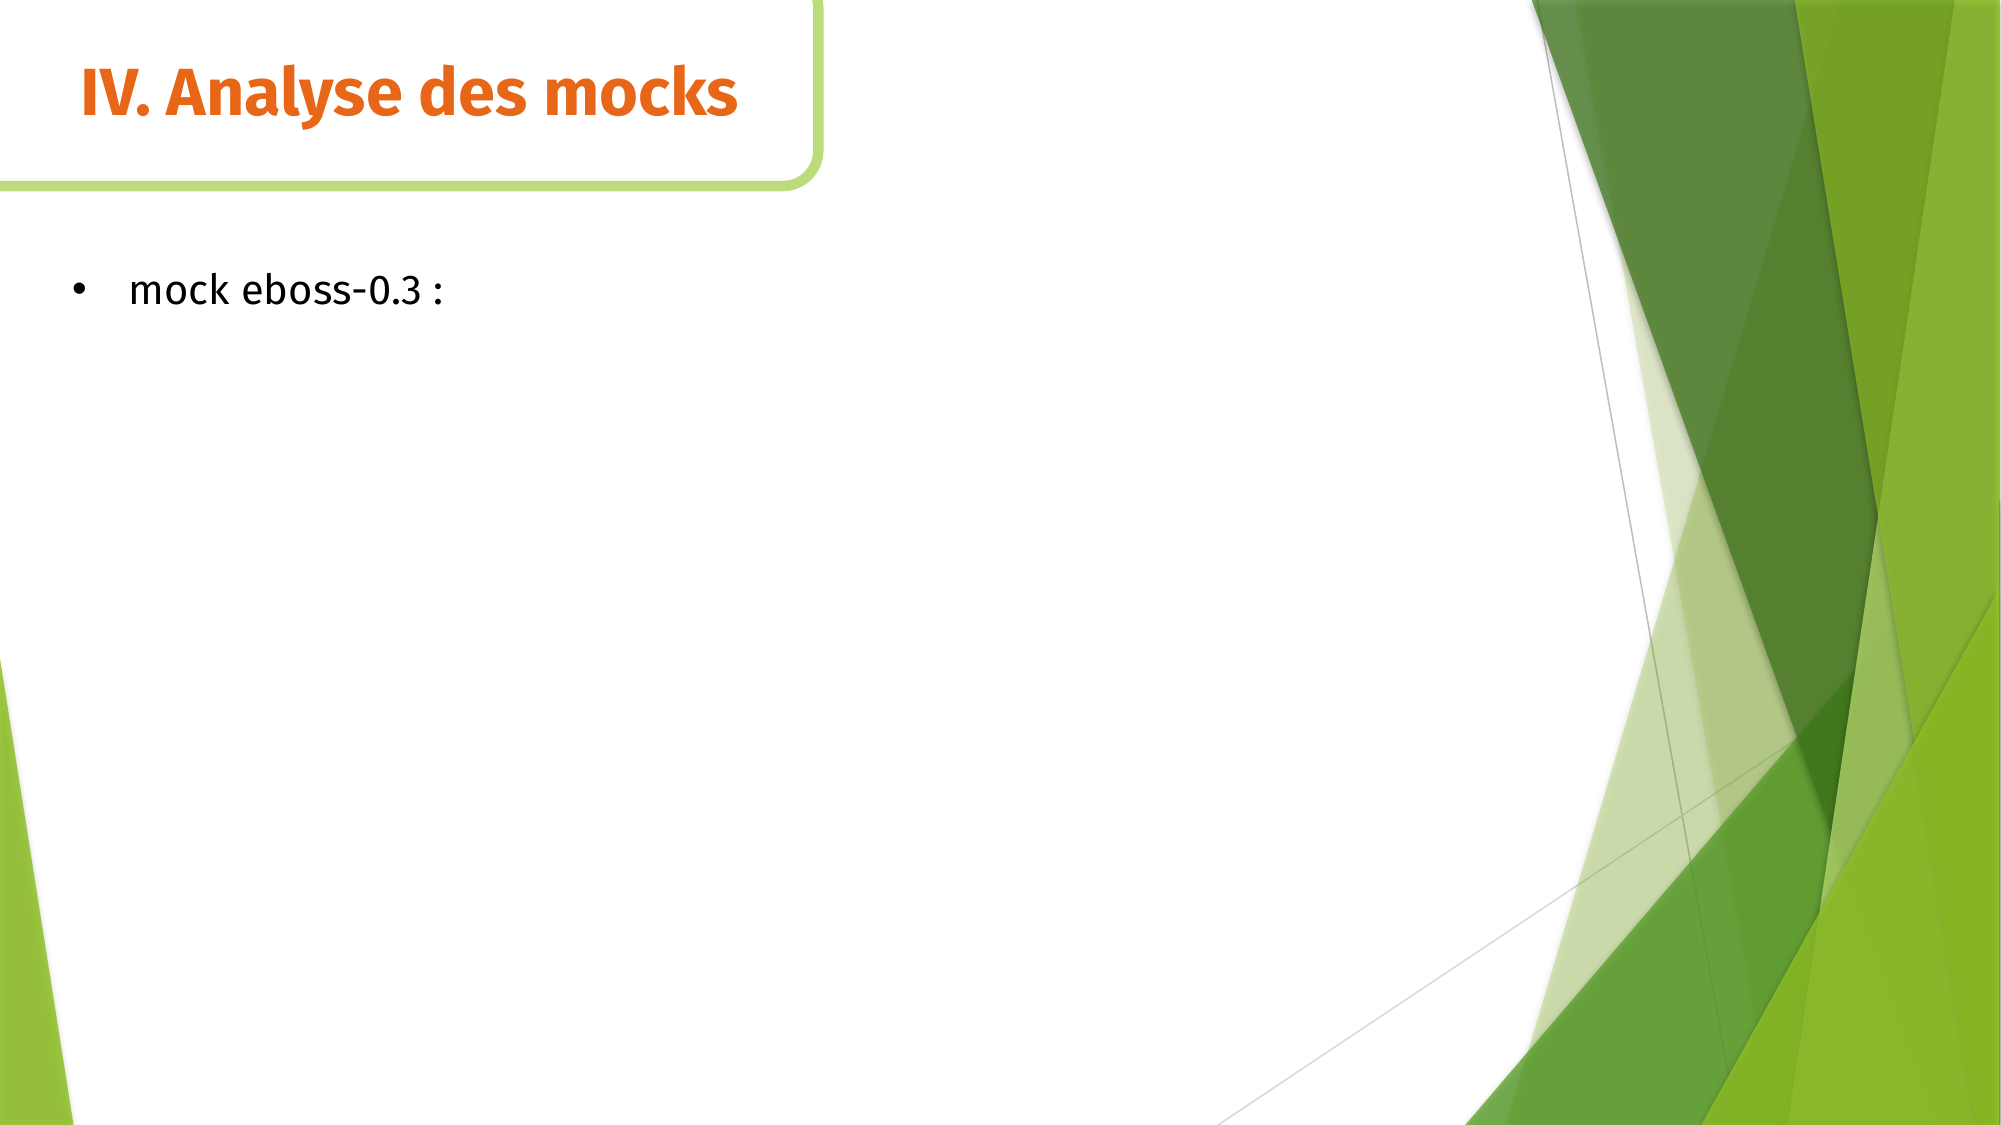

IV. Analyse des mocks
mock eboss-0.3 :